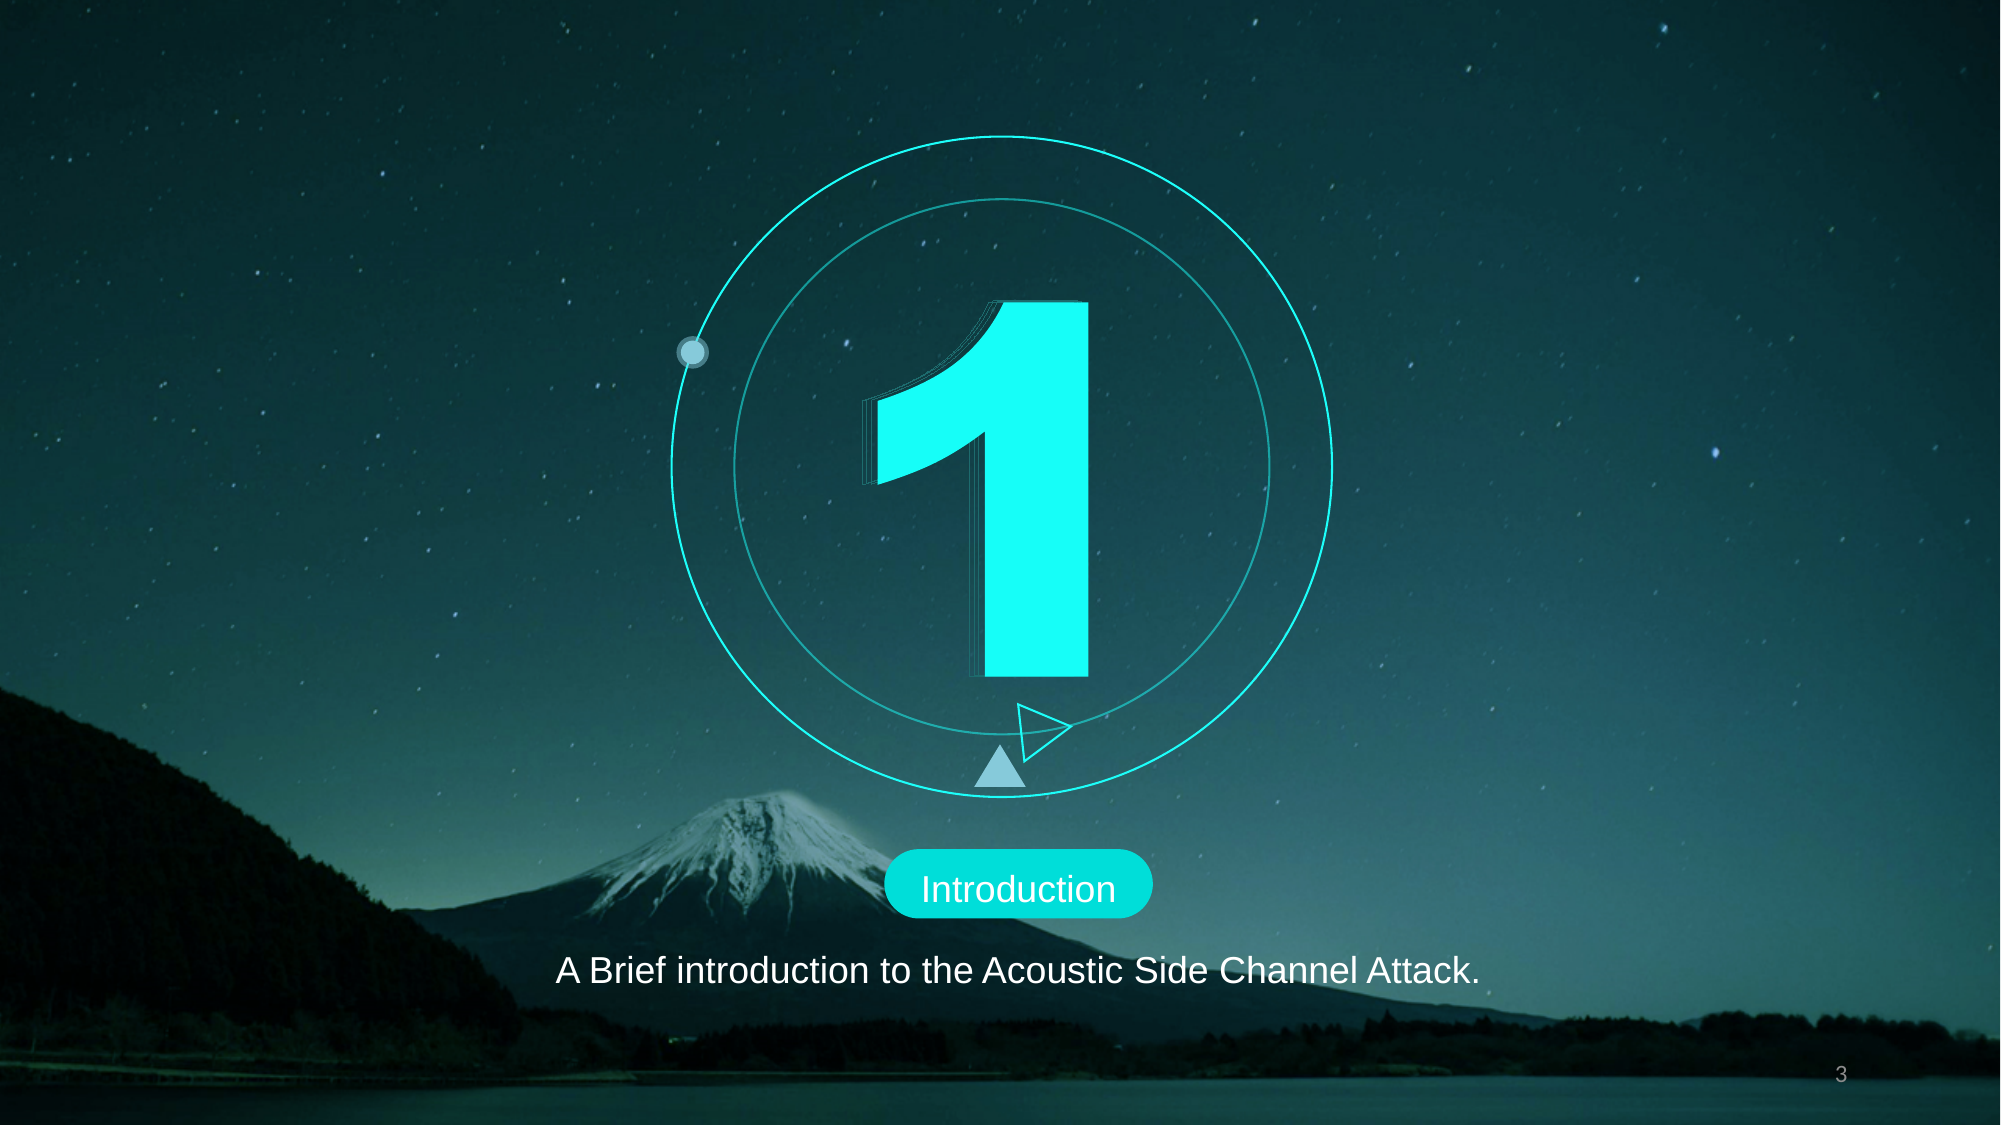

Introduction
A Brief introduction to the Acoustic Side Channel Attack.

3